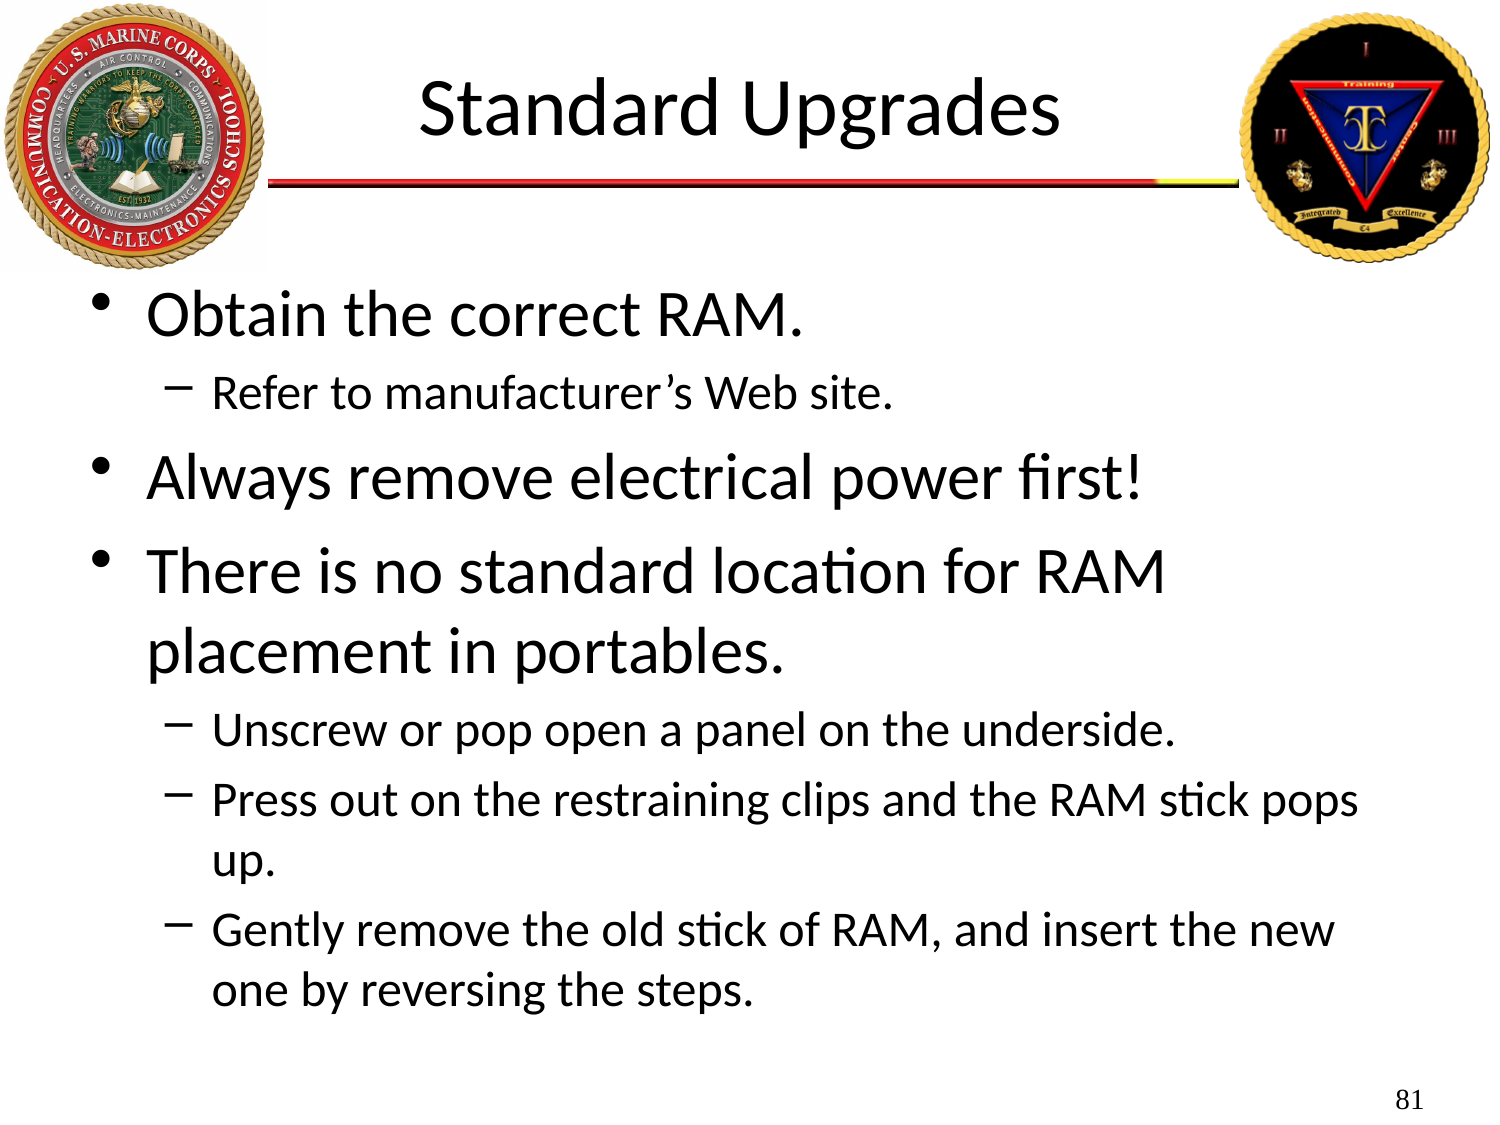

# Standard Upgrades
Obtain the correct RAM.
Refer to manufacturer’s Web site.
Always remove electrical power first!
There is no standard location for RAM placement in portables.
Unscrew or pop open a panel on the underside.
Press out on the restraining clips and the RAM stick pops up.
Gently remove the old stick of RAM, and insert the new one by reversing the steps.